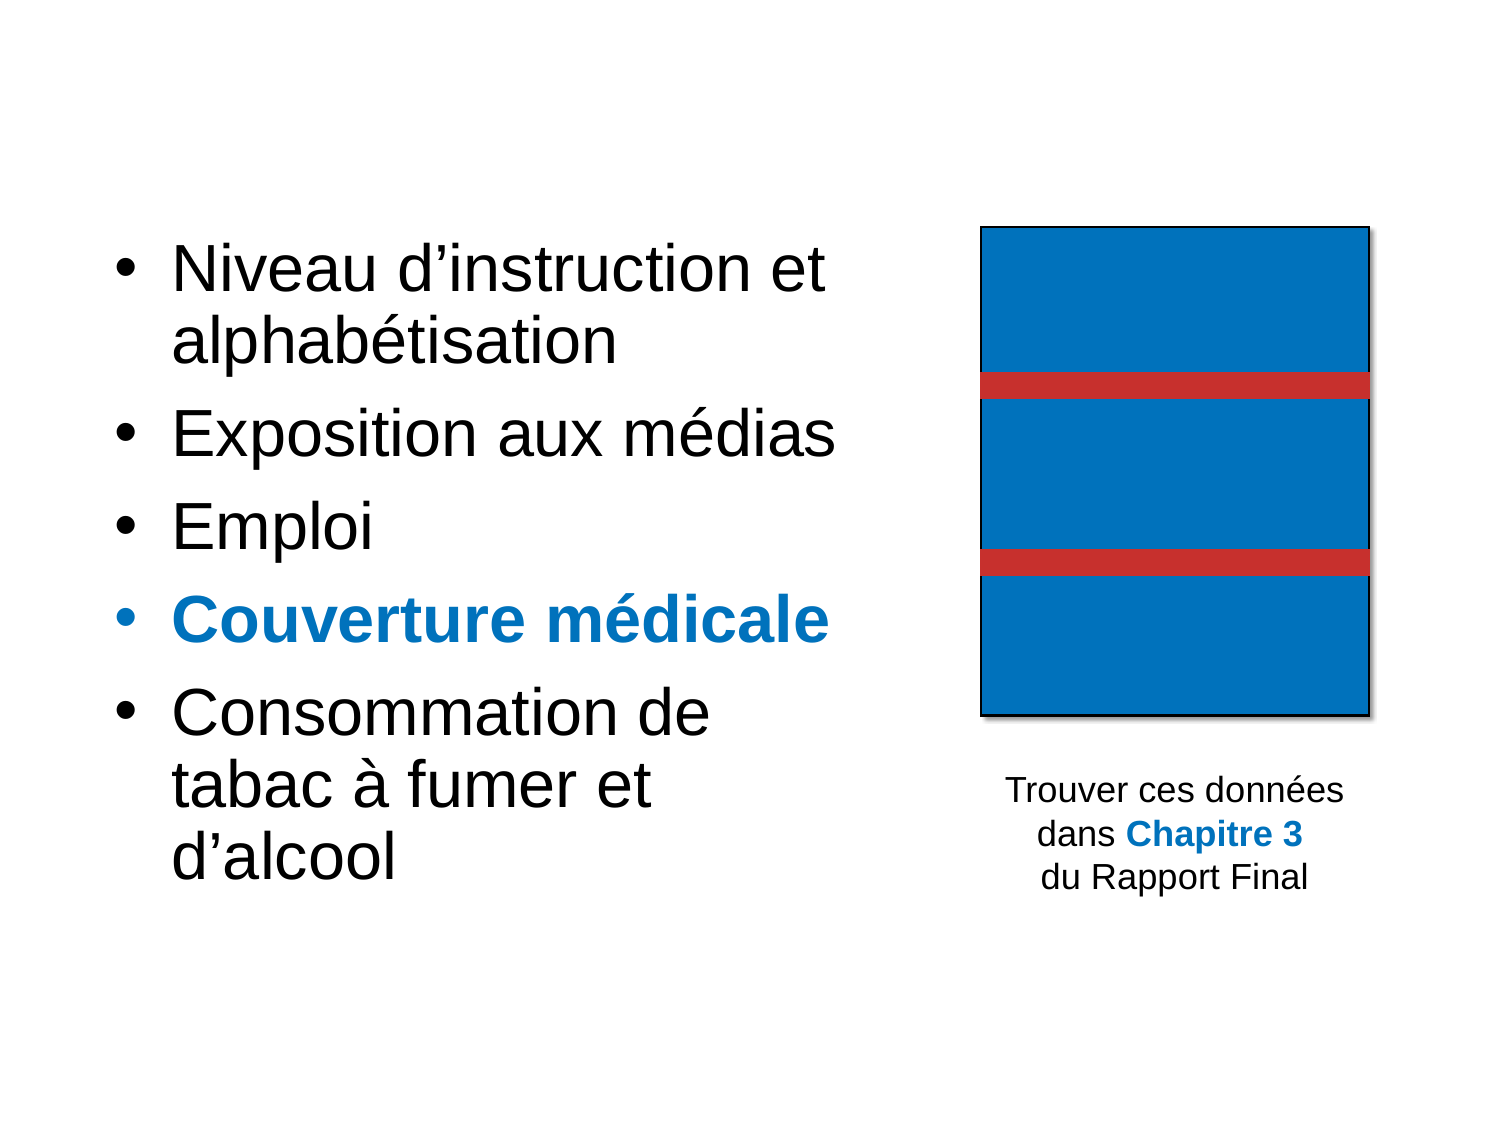

Niveau d’instruction et alphabétisation
Exposition aux médias
Emploi
Couverture médicale
Consommation de tabac à fumer et d’alcool

Trouver ces données dans Chapitre 3
du Rapport Final